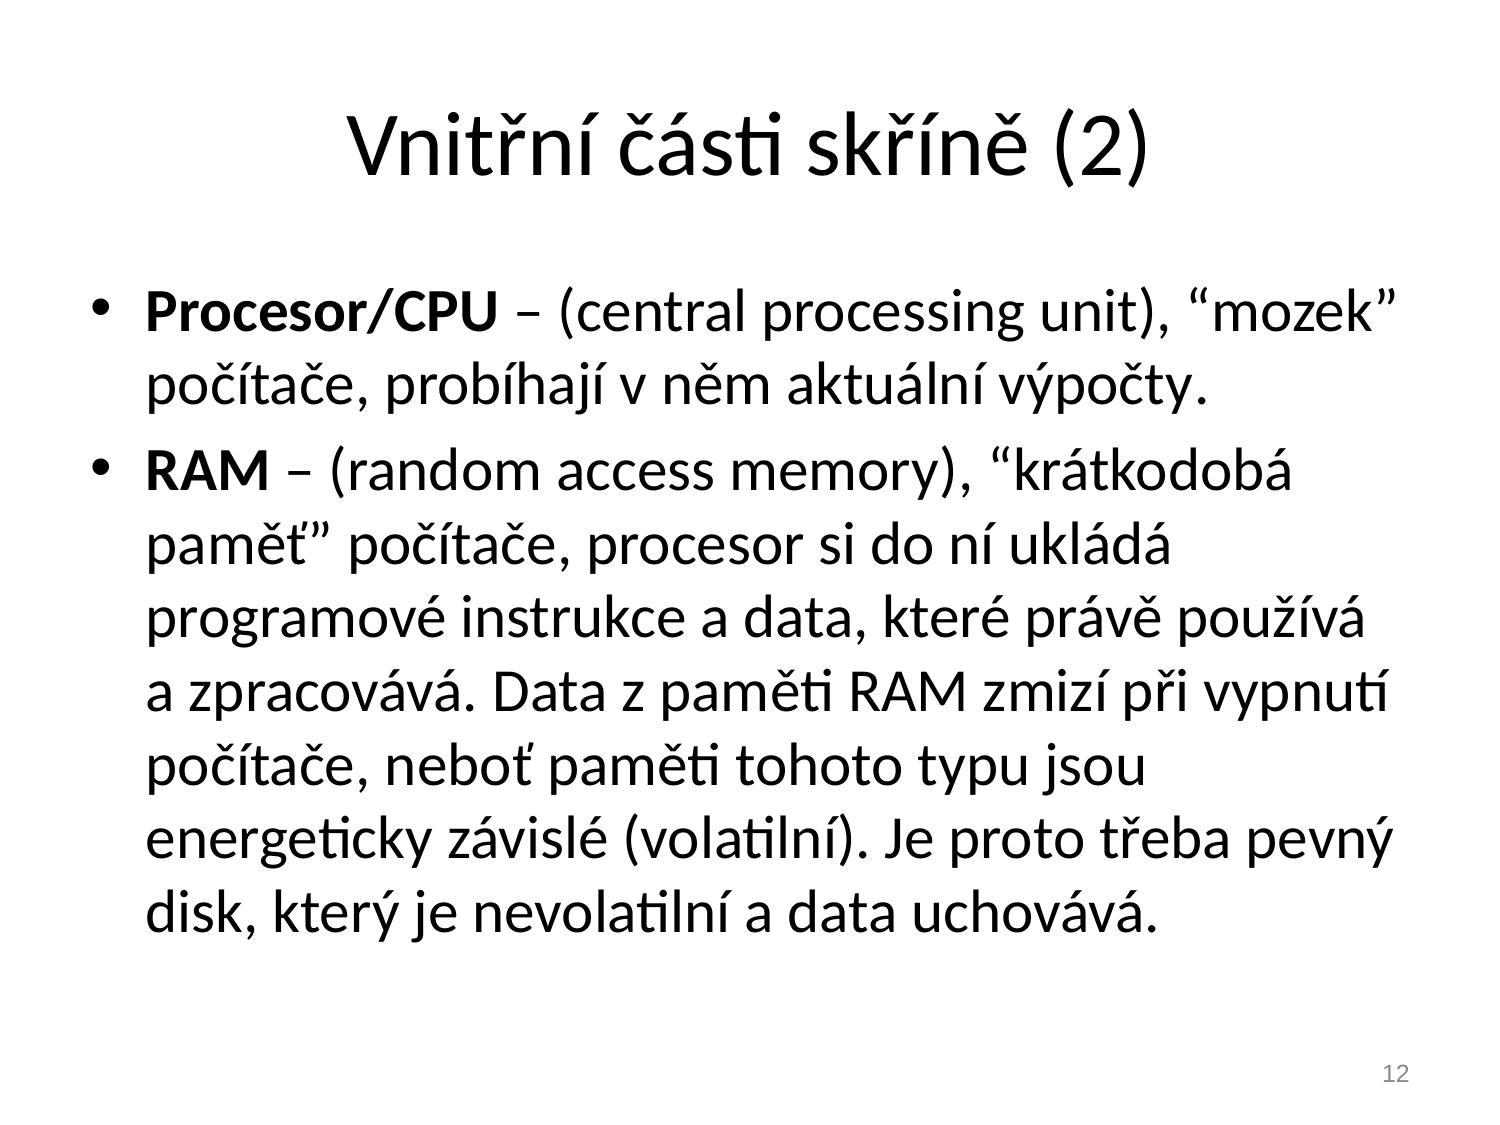

# Vnitřní části skříně (2)
Procesor/CPU – (central processing unit), “mozek” počítače, probíhají v něm aktuální výpočty.
RAM – (random access memory), “krátkodobá paměť” počítače, procesor si do ní ukládá programové instrukce a data, které právě používá a zpracovává. Data z paměti RAM zmizí při vypnutí počítače, neboť paměti tohoto typu jsou energeticky závislé (volatilní). Je proto třeba pevný disk, který je nevolatilní a data uchovává.
12